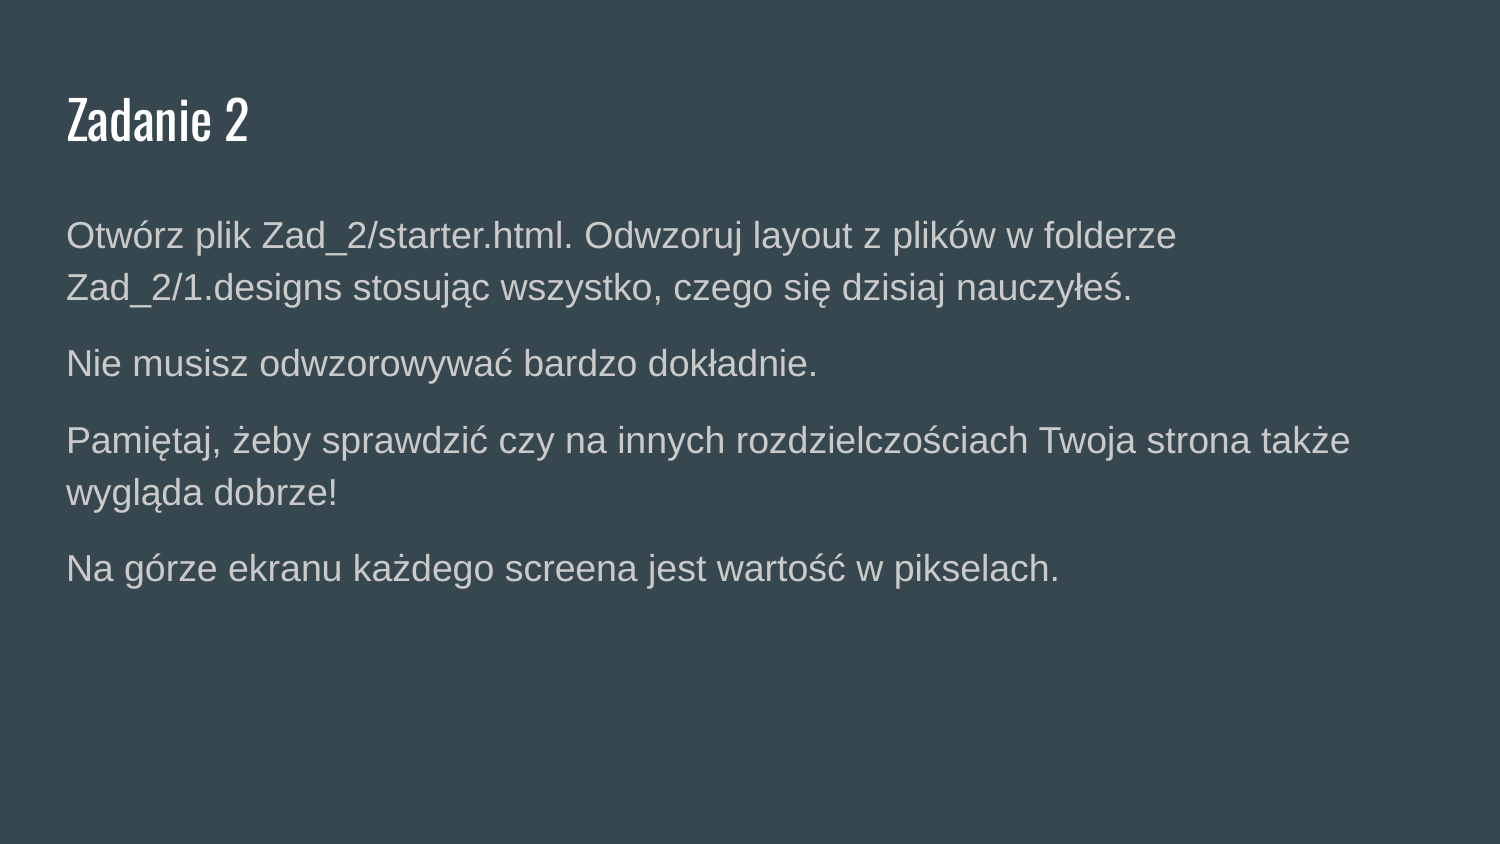

# Zadanie 2
Otwórz plik Zad_2/starter.html. Odwzoruj layout z plików w folderze Zad_2/1.designs stosując wszystko, czego się dzisiaj nauczyłeś.
Nie musisz odwzorowywać bardzo dokładnie.
Pamiętaj, żeby sprawdzić czy na innych rozdzielczościach Twoja strona także wygląda dobrze!
Na górze ekranu każdego screena jest wartość w pikselach.